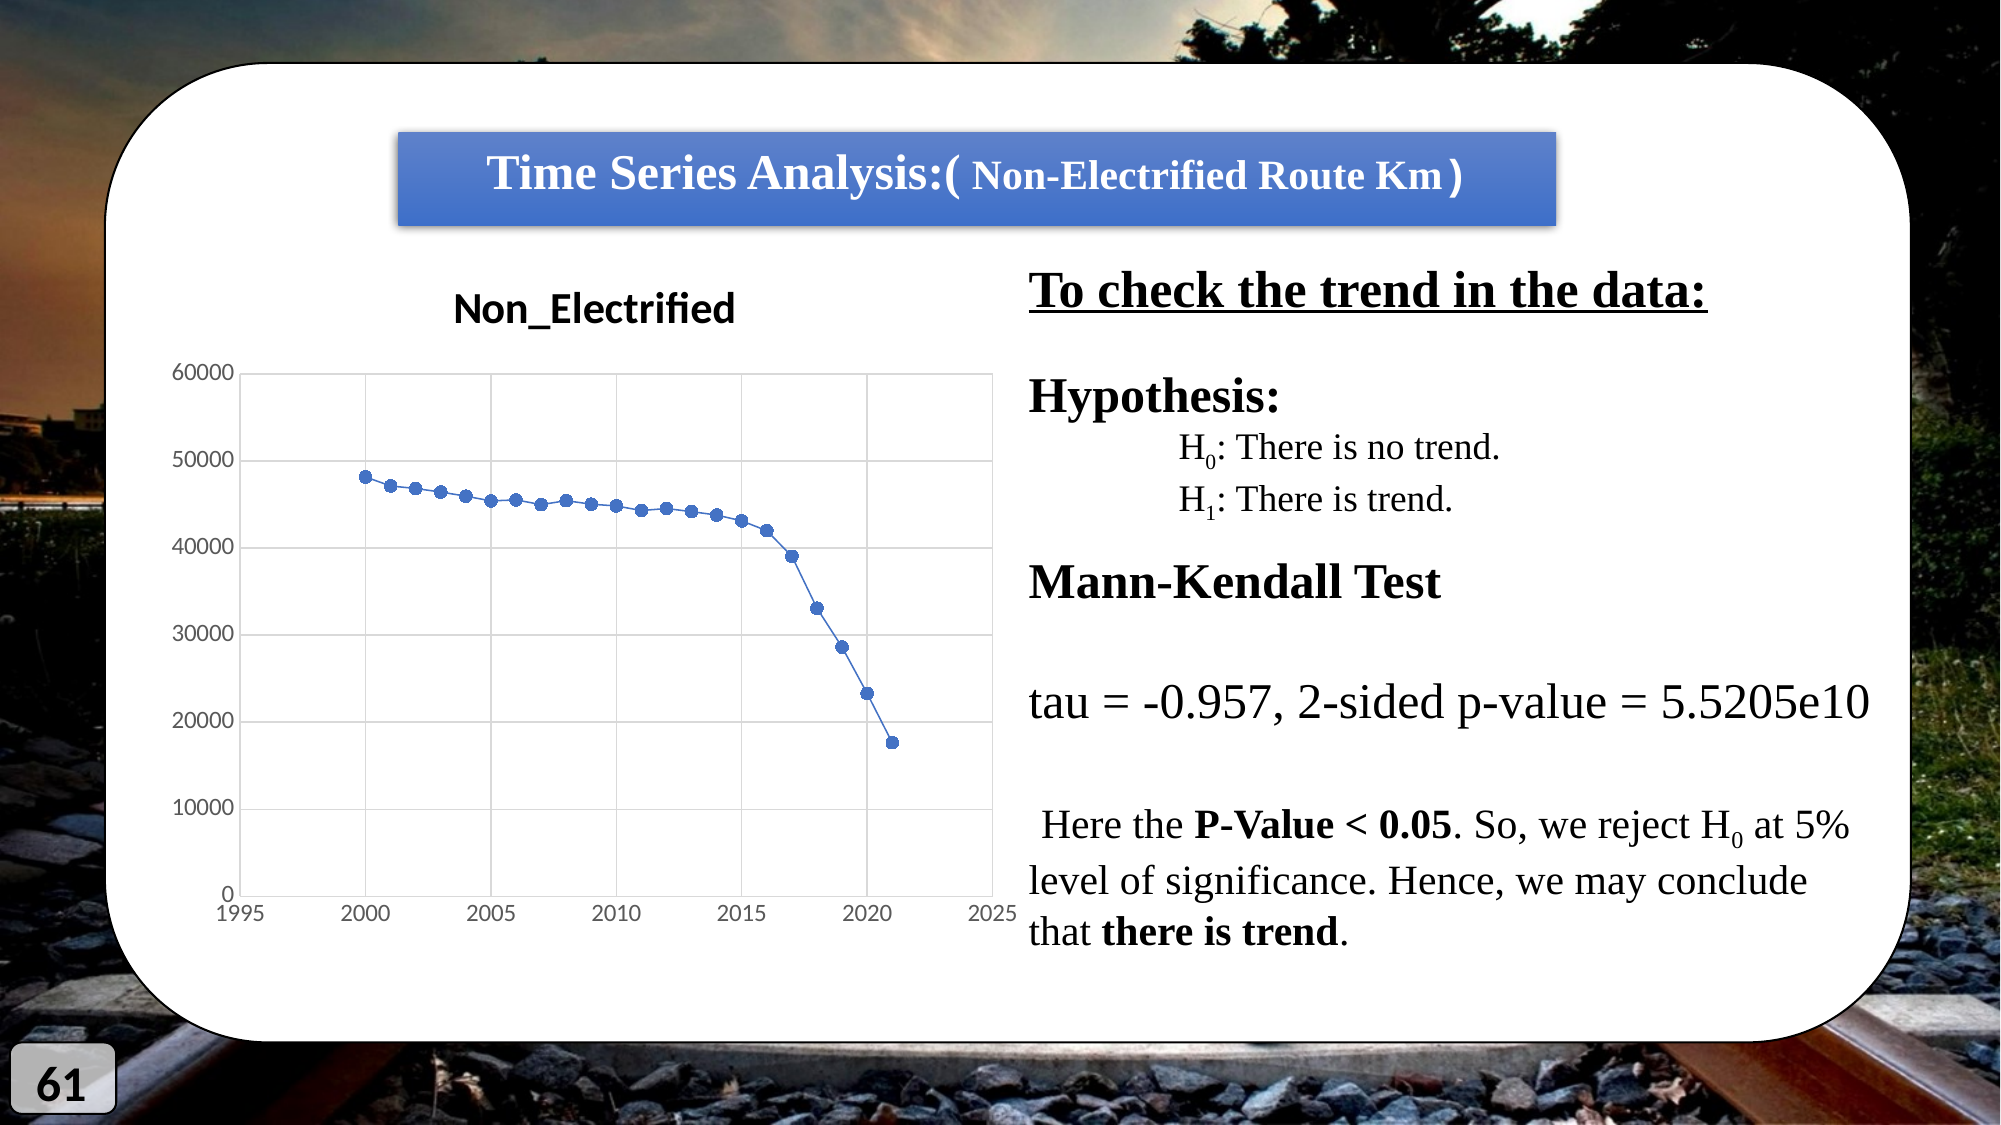

Time Series Analysis:( Non-Electrified Route Km)

To check the trend in the data:

Hypothesis:
	H0: There is no trend.
	H1: There is trend.

### Chart: Non_Electrified

| Category | non_electrified |
|---|---|
Mann-Kendall Test

tau = -0.957, 2-sided p-value = 5.5205e10

 Here the P-Value < 0.05. So, we reject H0 at 5% level of significance. Hence, we may conclude that there is trend.

61